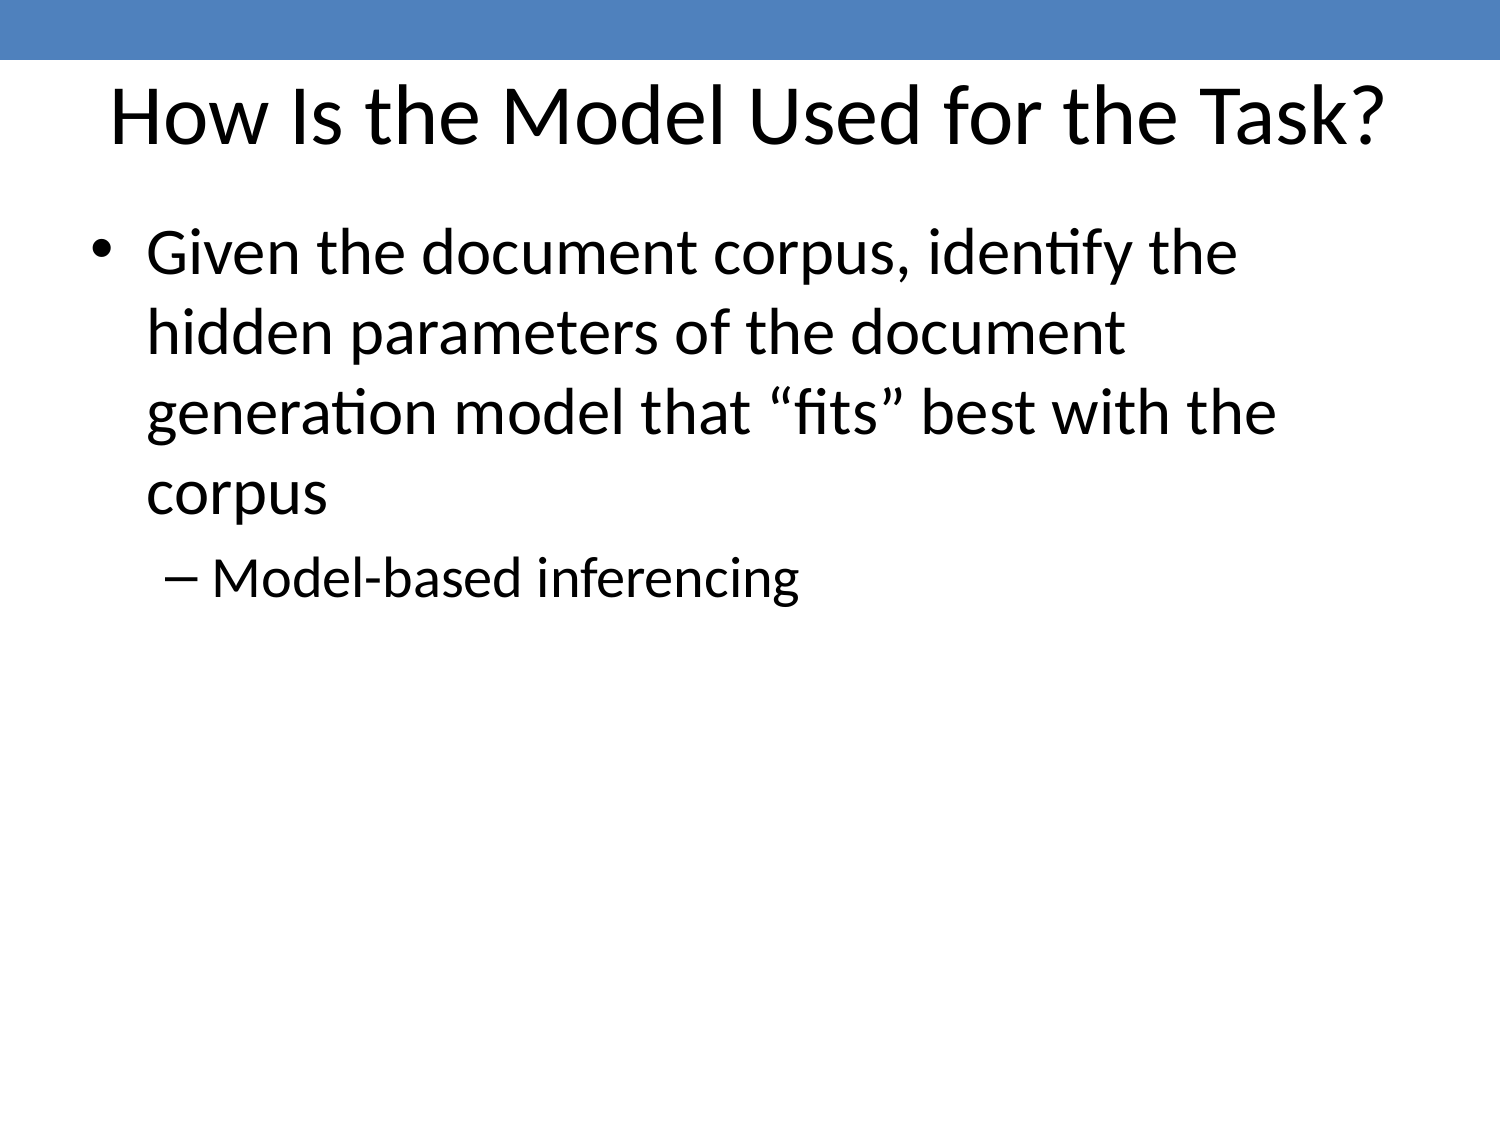

# How Is the Model Used for the Task?
Given the document corpus, identify the hidden parameters of the document generation model that “fits” best with the corpus
Model-based inferencing